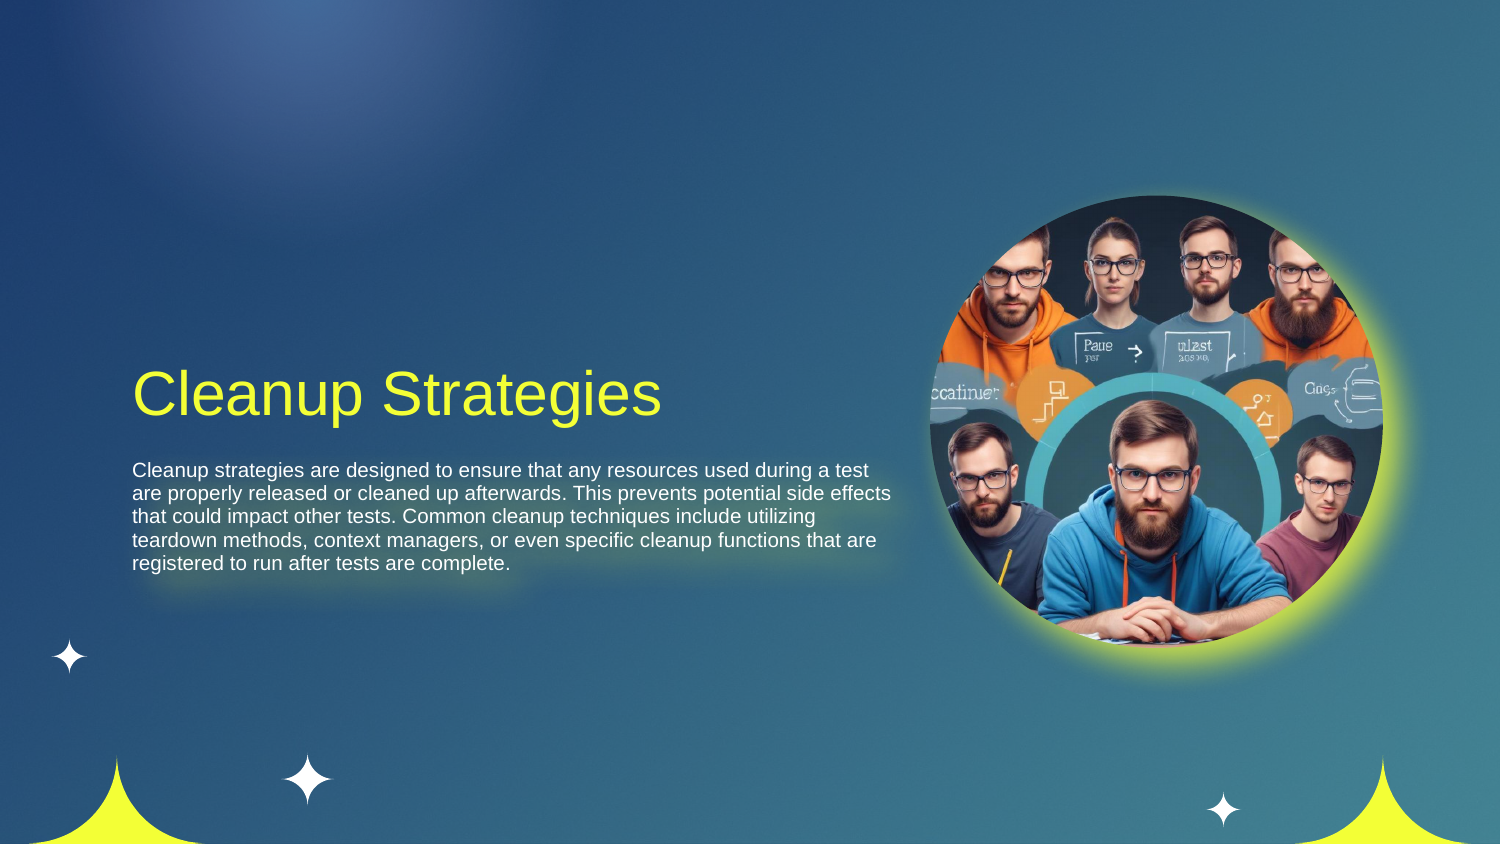

# Cleanup Strategies
Cleanup strategies are designed to ensure that any resources used during a test are properly released or cleaned up afterwards. This prevents potential side effects that could impact other tests. Common cleanup techniques include utilizing teardown methods, context managers, or even specific cleanup functions that are registered to run after tests are complete.